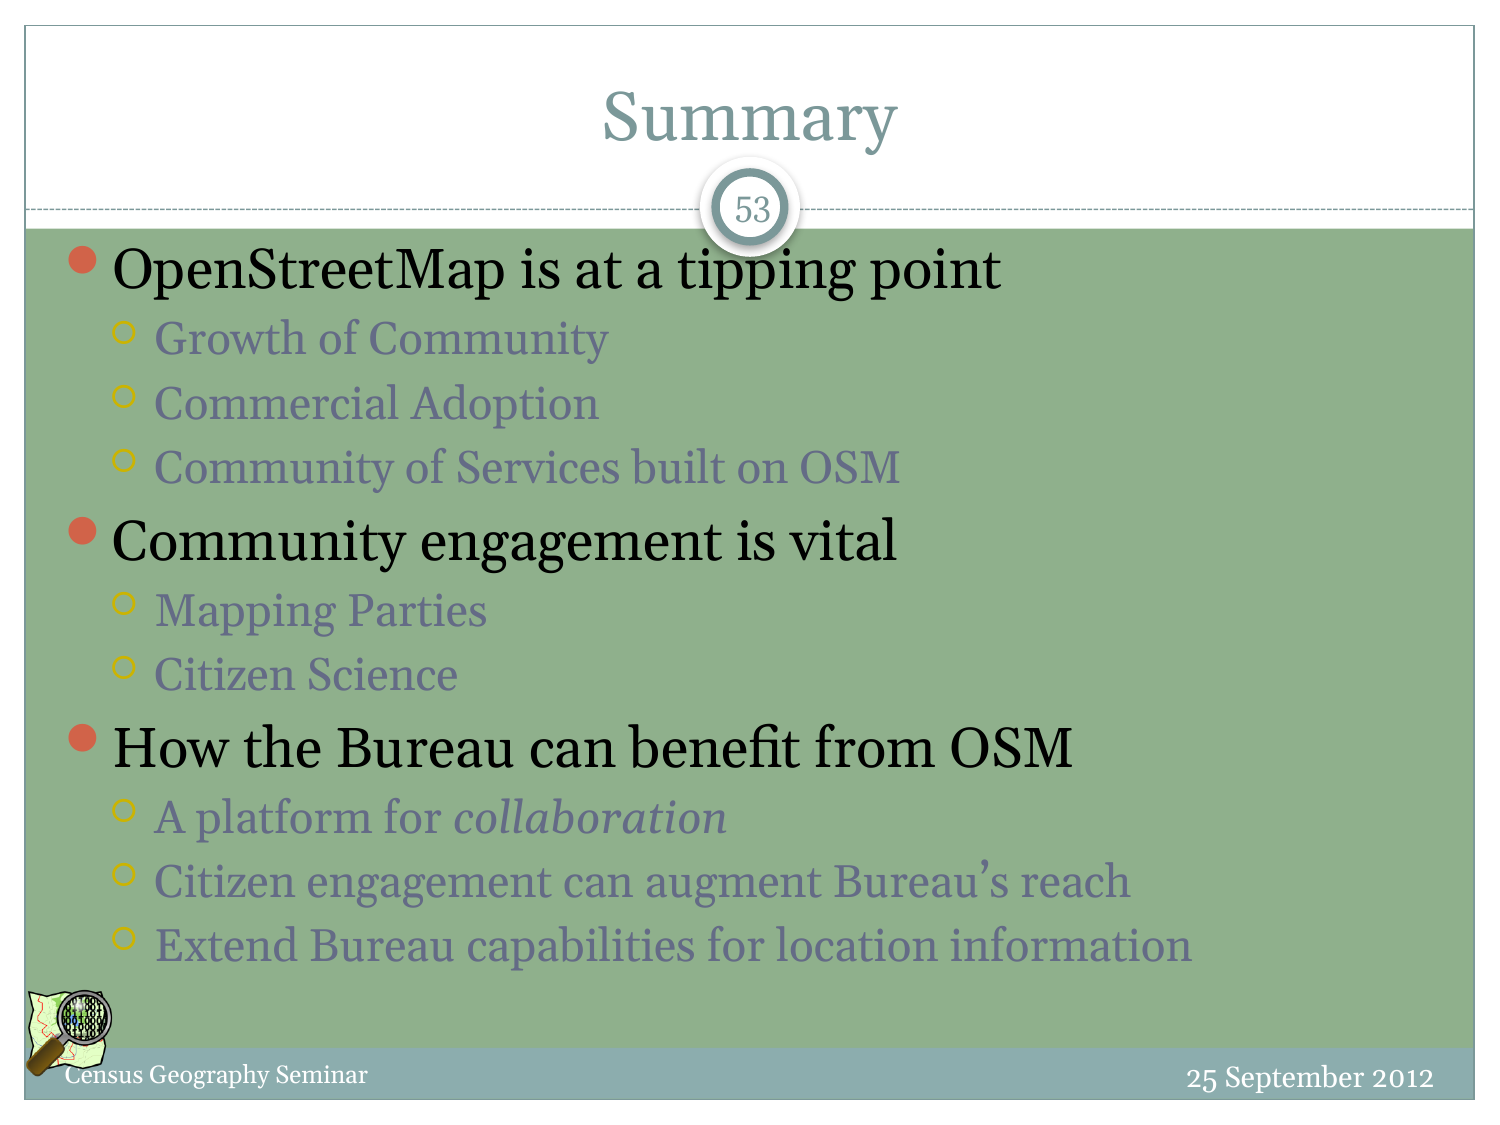

# Summary
53
OpenStreetMap is at a tipping point
Growth of Community
Commercial Adoption
Community of Services built on OSM
Community engagement is vital
Mapping Parties
Citizen Science
How the Bureau can benefit from OSM
A platform for collaboration
Citizen engagement can augment Bureau’s reach
Extend Bureau capabilities for location information

25 September 2012
Census Geography Seminar